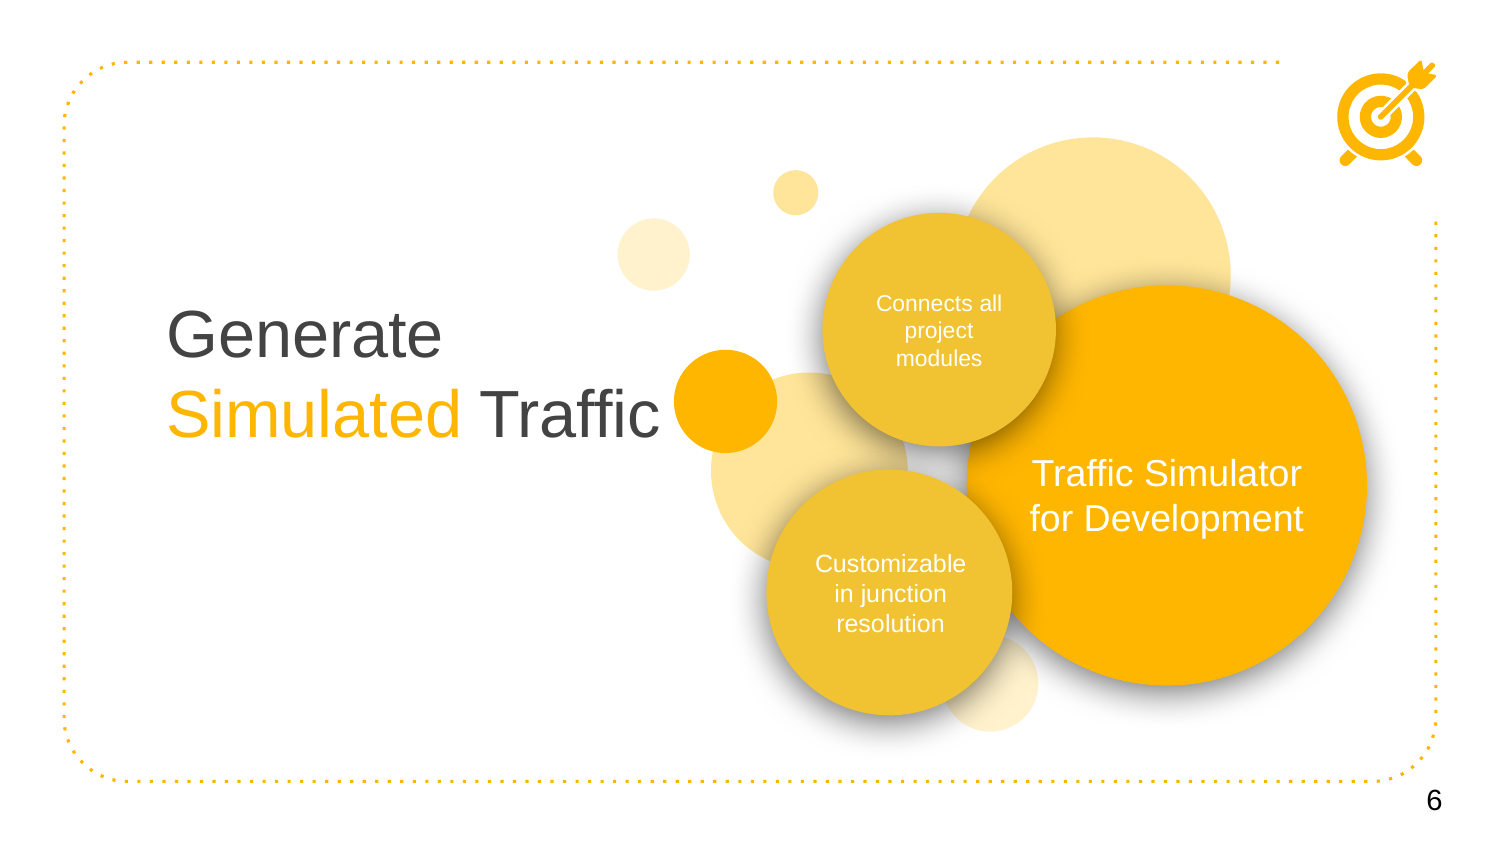

Connects all project modules
# Generate Simulated Traffic

Traffic Simulator for Development

Customizable in junction resolution
6